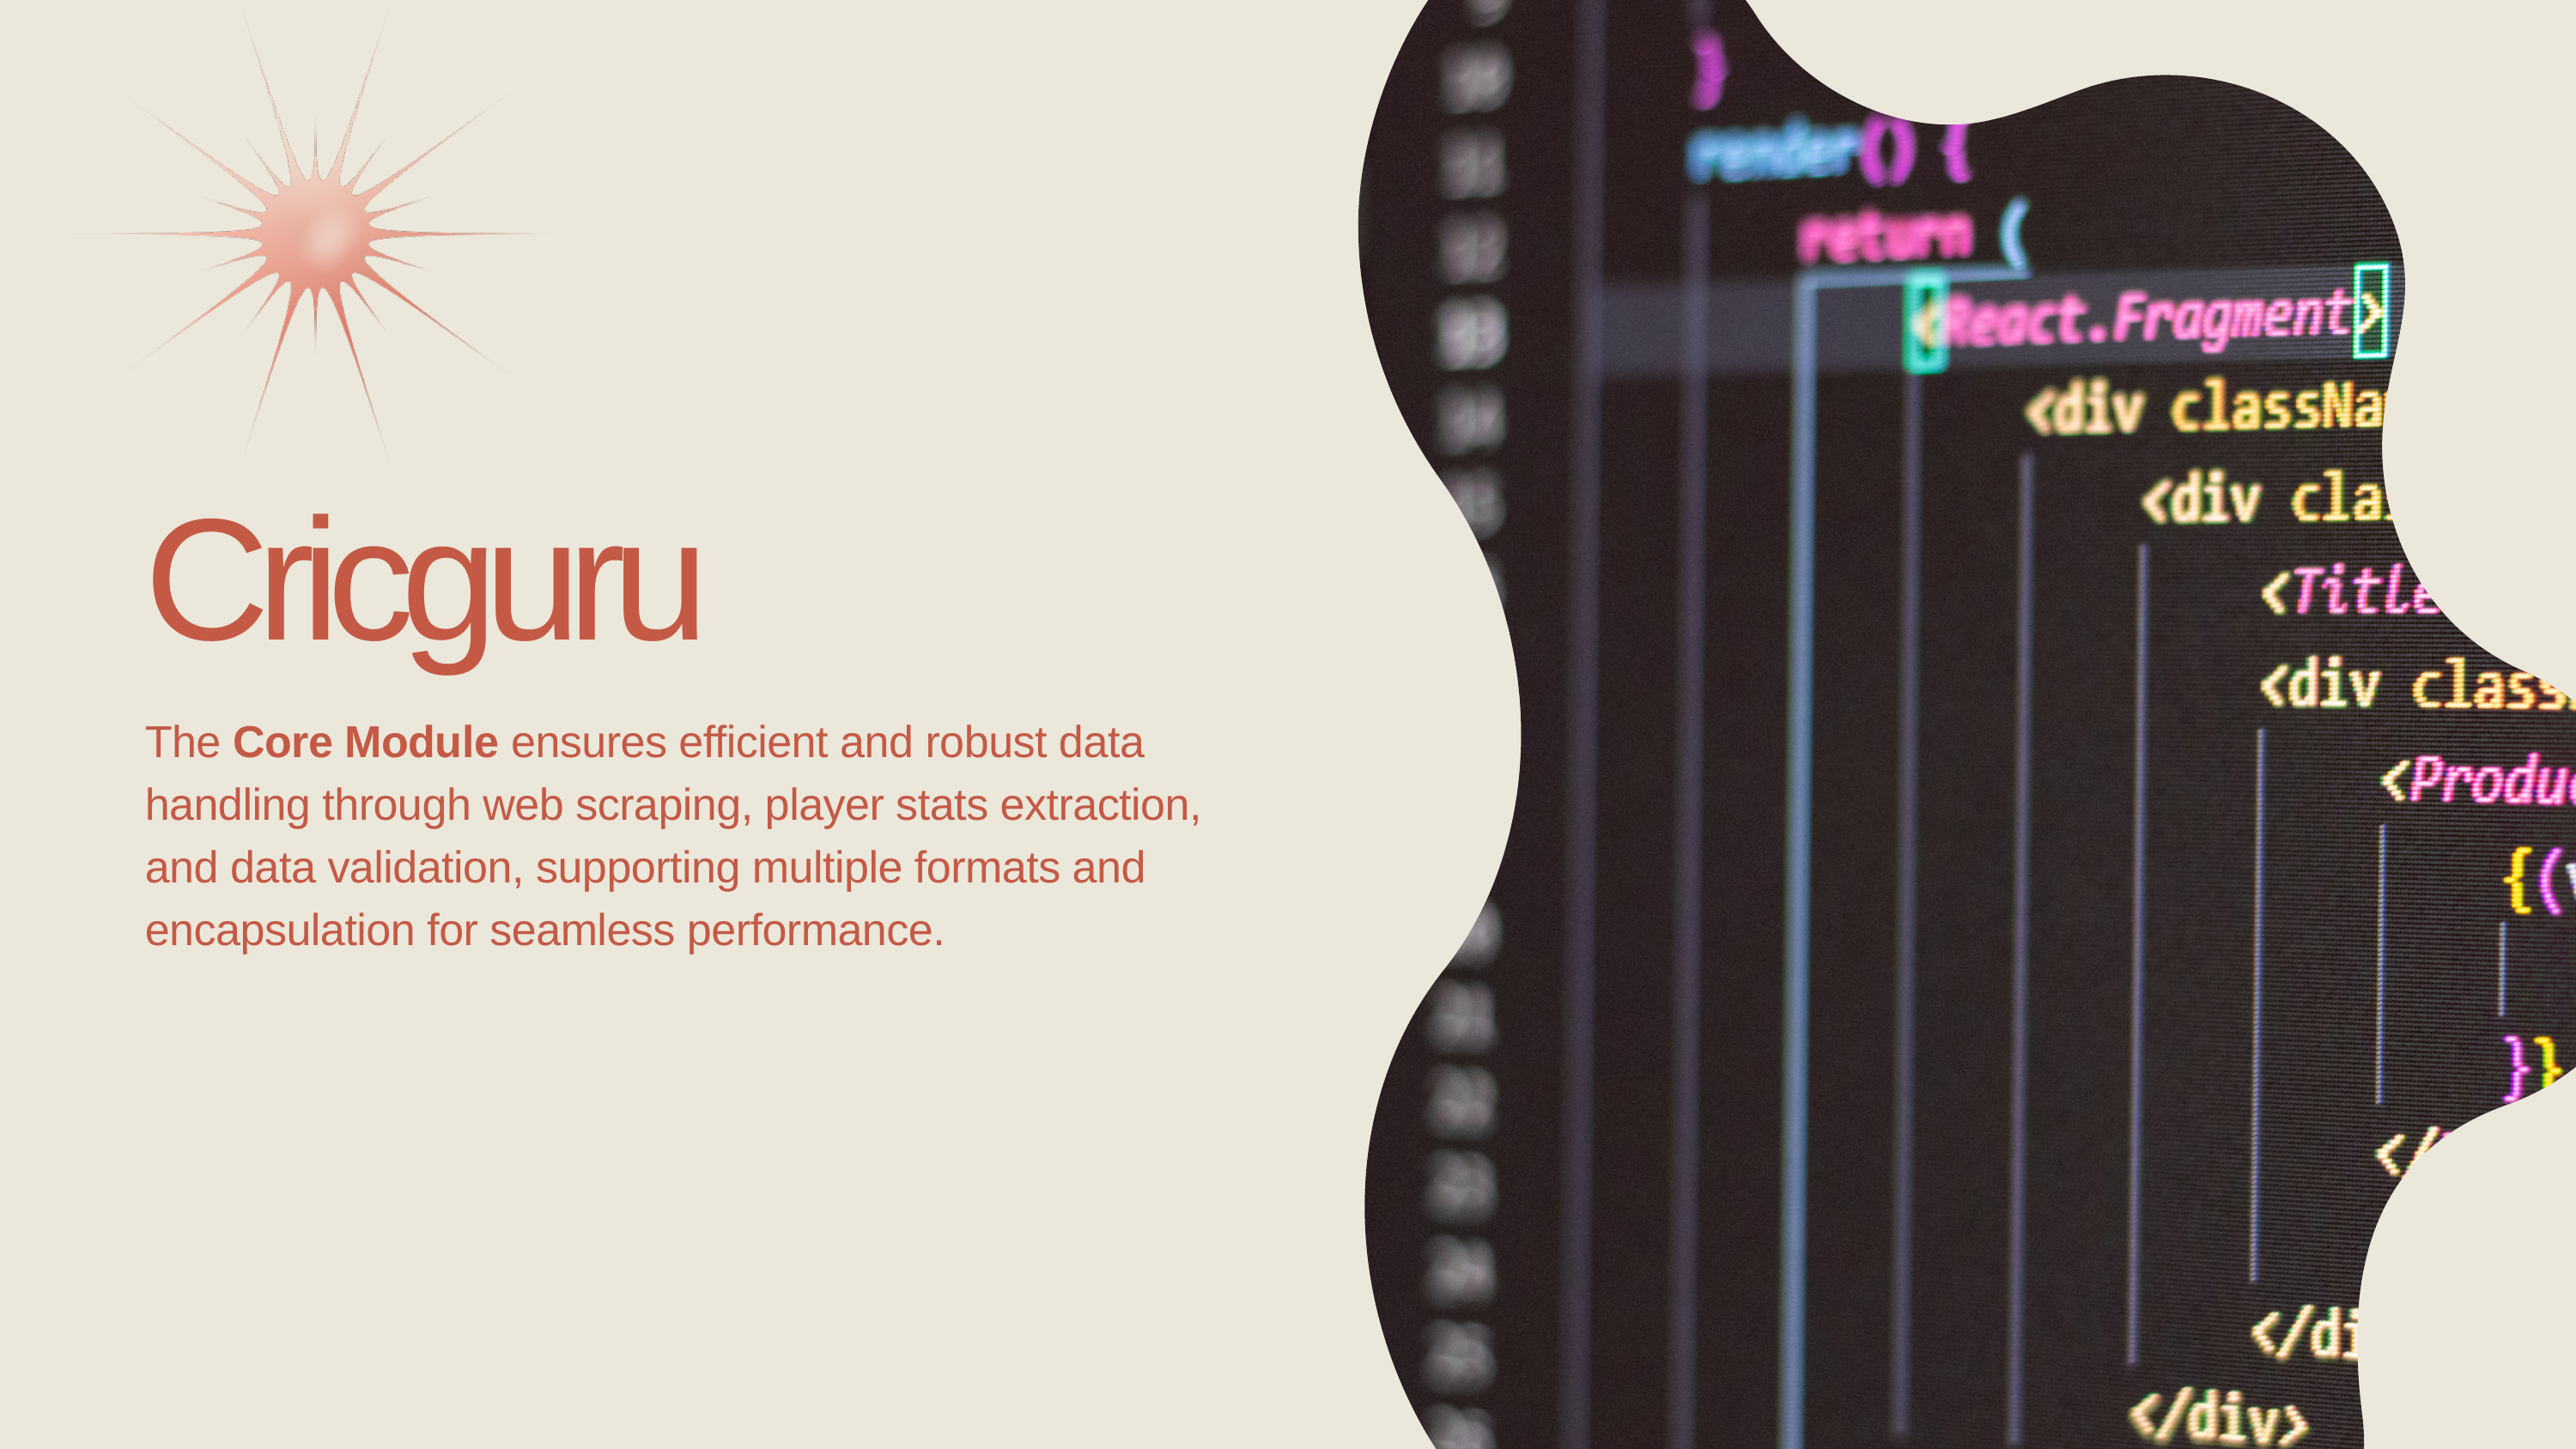

Cricguru
The Core Module ensures efficient and robust data handling through web scraping, player stats extraction, and data validation, supporting multiple formats and encapsulation for seamless performance.